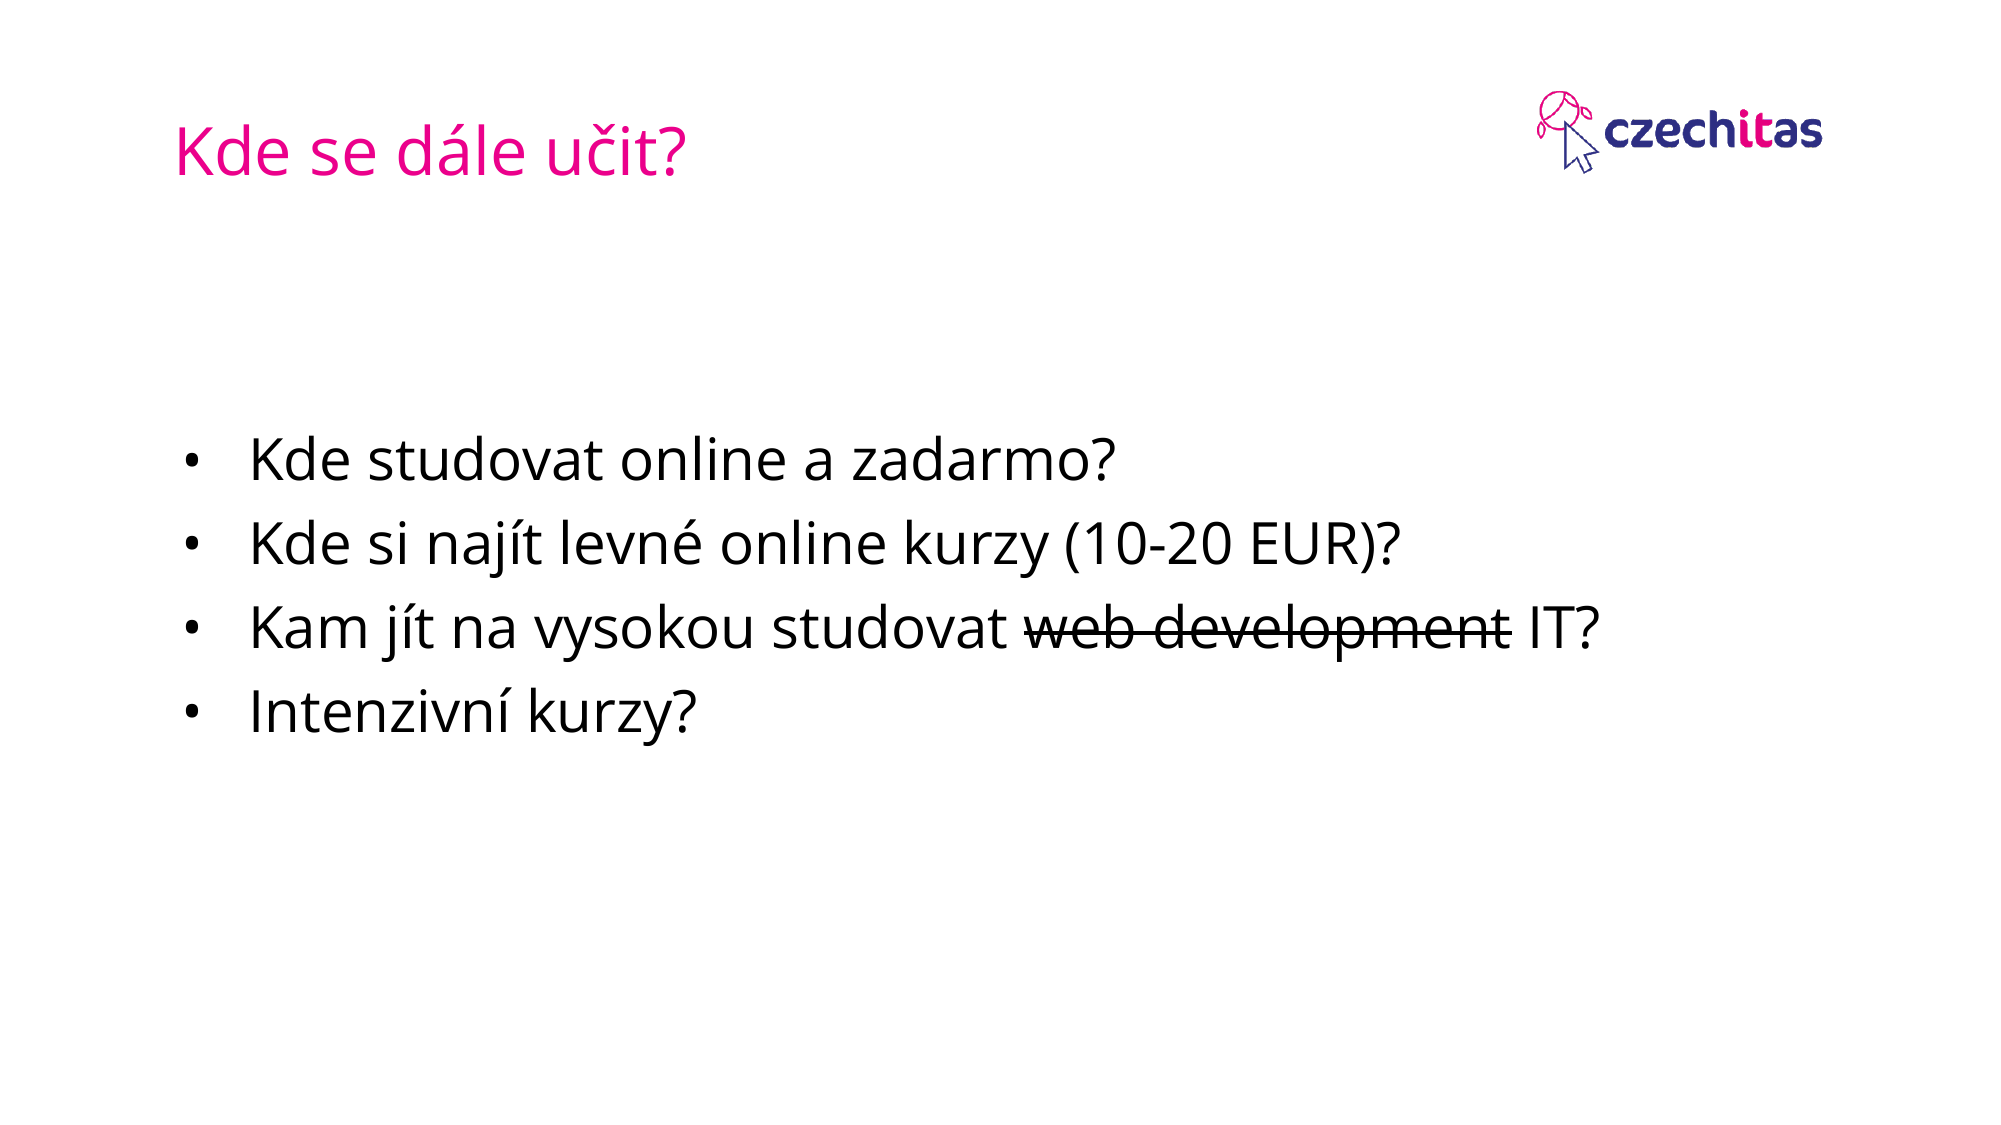

# Kde se dále učit?
Kde studovat online a zadarmo?
Kde si najít levné online kurzy (10-20 EUR)?
Kam jít na vysokou studovat web development IT?
Intenzivní kurzy?